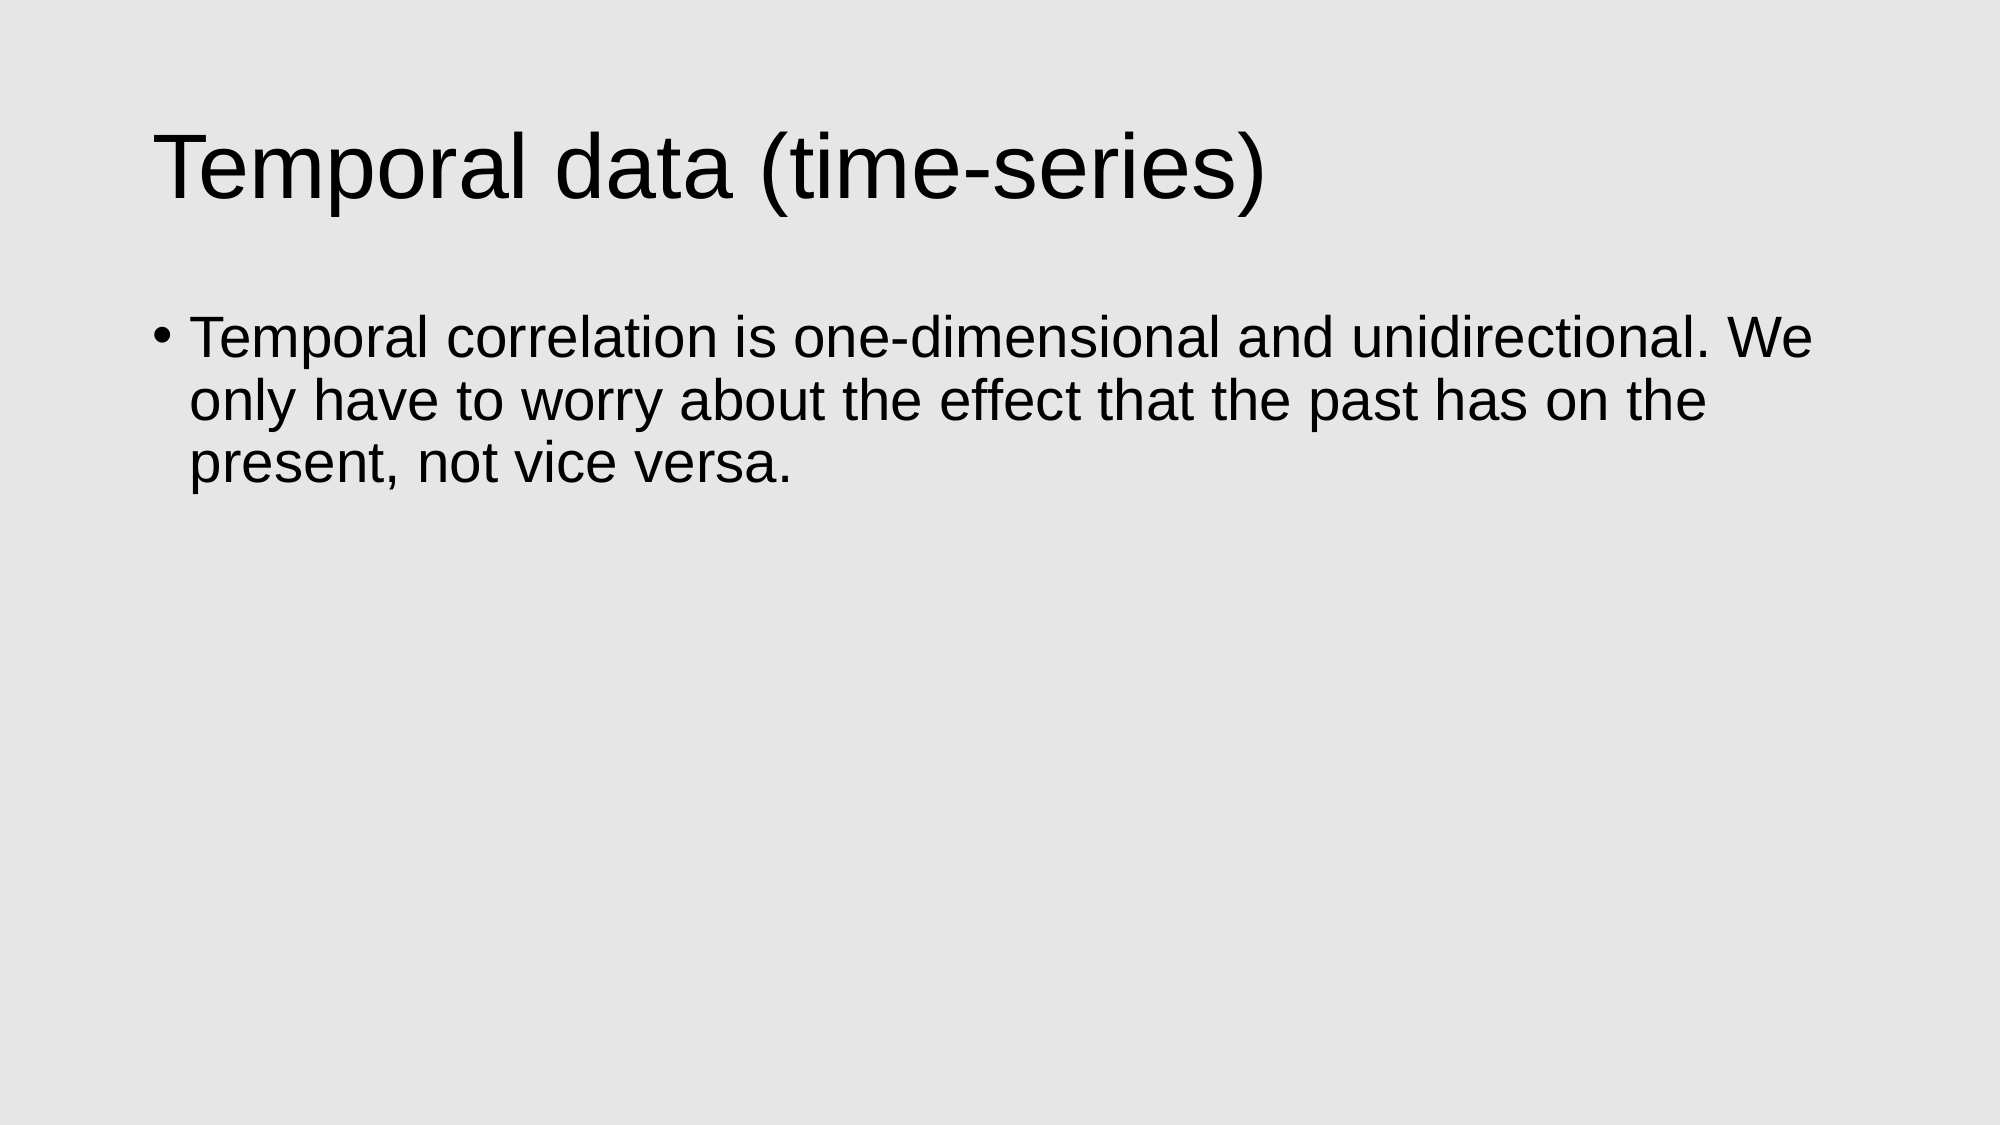

# Temporal data (time-series)
Temporal correlation is one-dimensional and unidirectional. We only have to worry about the effect that the past has on the present, not vice versa.